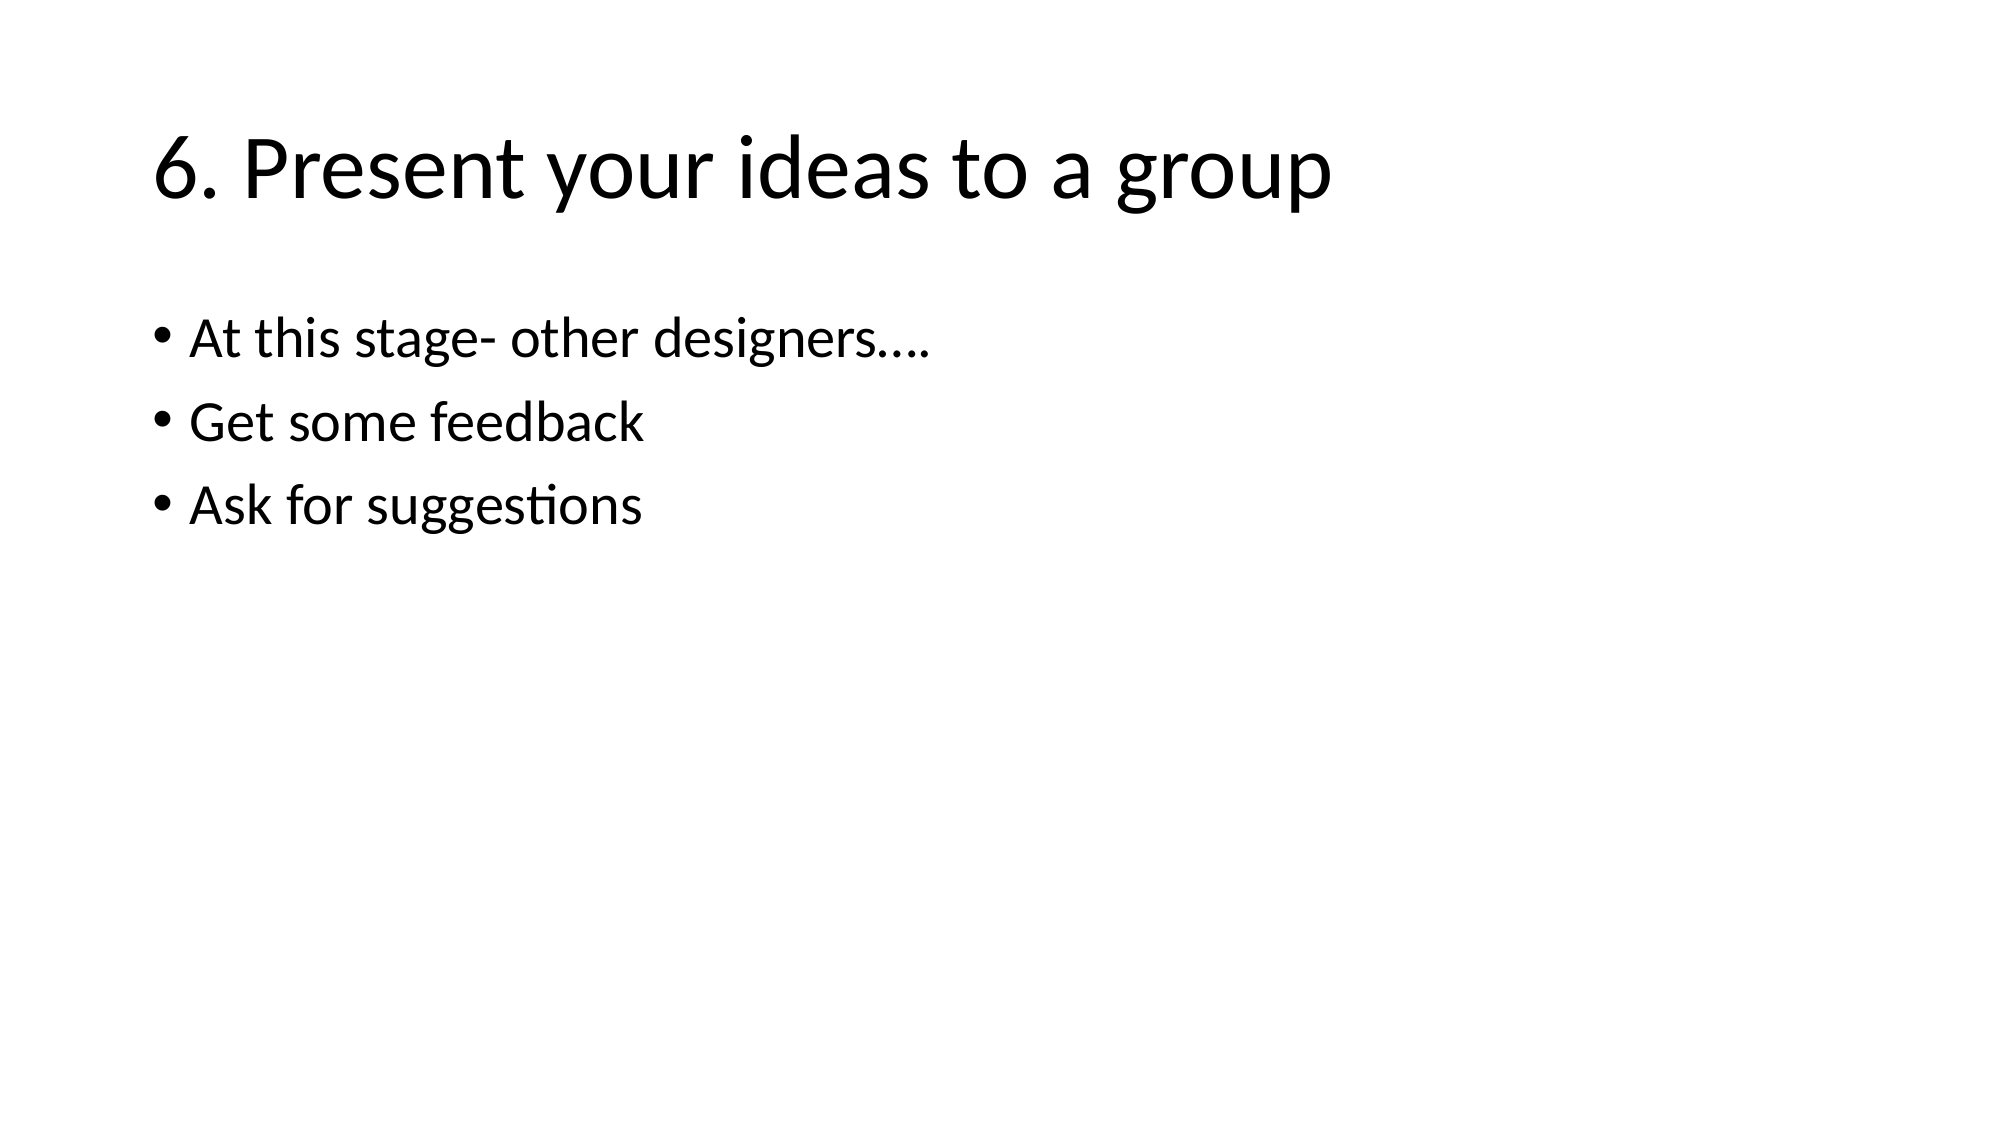

# 6. Present your ideas to a group
At this stage- other designers….
Get some feedback
Ask for suggestions